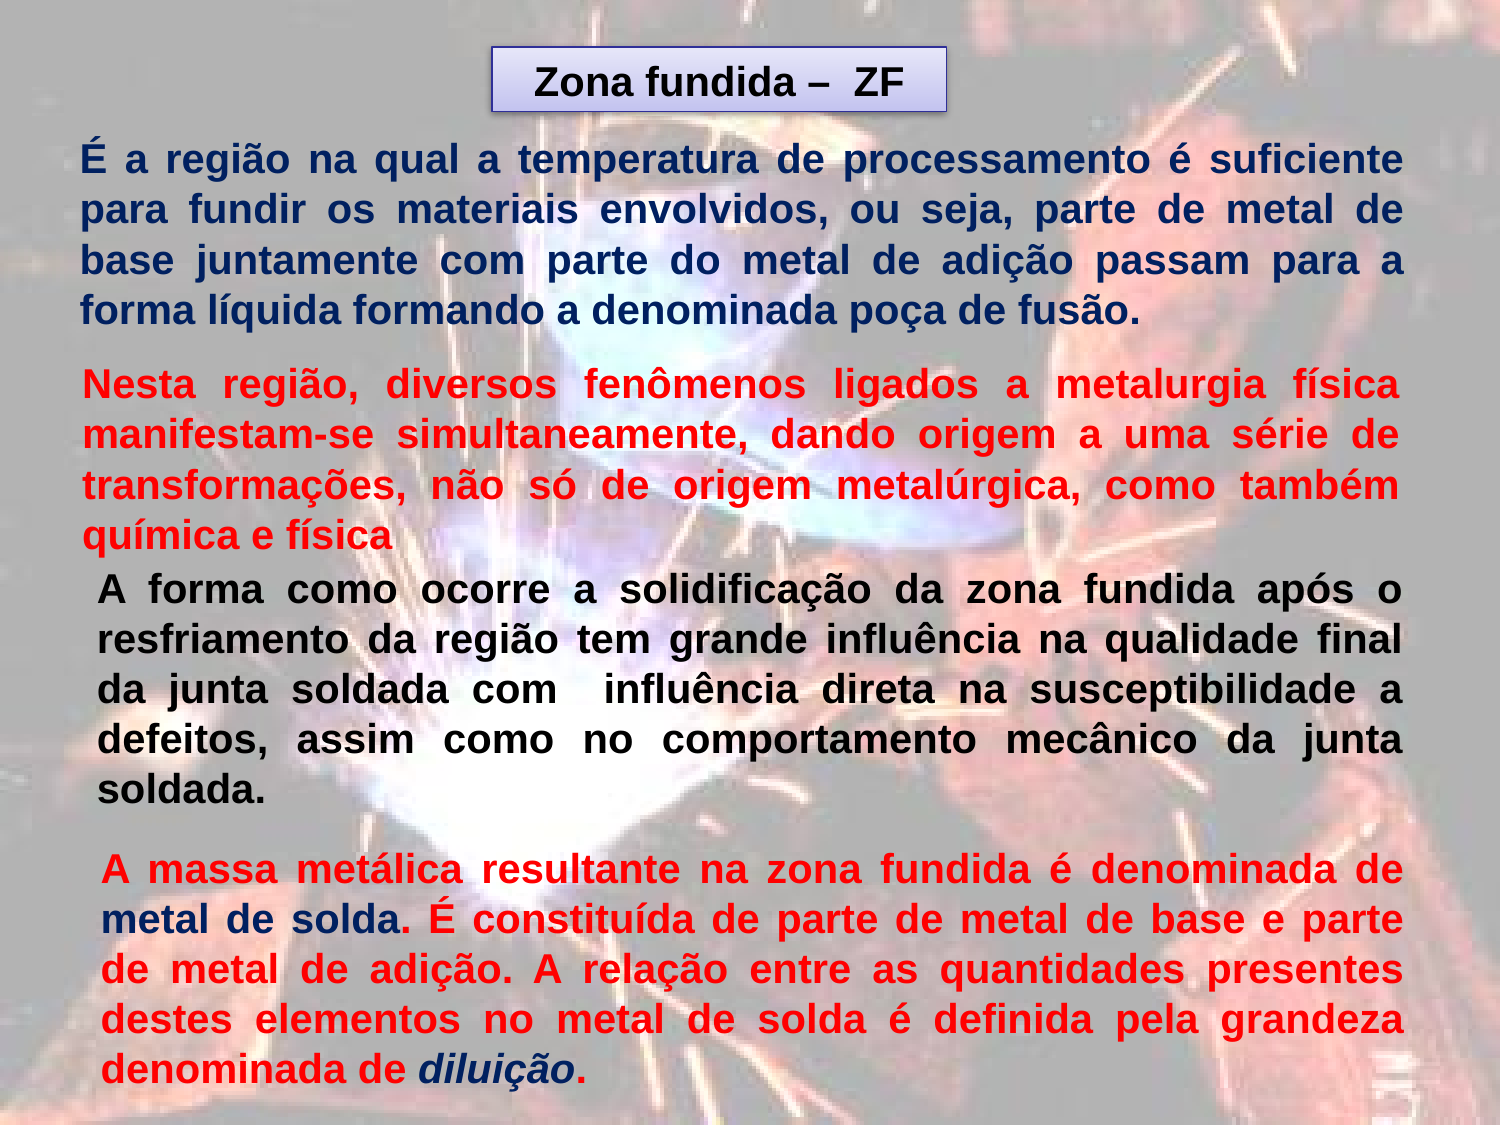

Zona fundida –  ZF
É a região na qual a temperatura de processamento é suficiente para fundir os materiais envolvidos, ou seja, parte de metal de base juntamente com parte do metal de adição passam para a forma líquida formando a denominada poça de fusão.
Nesta região, diversos fenômenos ligados a metalurgia física manifestam-se simultaneamente, dando origem a uma série de transformações, não só de origem metalúrgica, como também química e física
A forma como ocorre a solidificação da zona fundida após o resfriamento da região tem grande influência na qualidade final da junta soldada com  influência direta na susceptibilidade a defeitos, assim como no comportamento mecânico da junta soldada.
A massa metálica resultante na zona fundida é denominada de metal de solda. É constituída de parte de metal de base e parte de metal de adição. A relação entre as quantidades presentes destes elementos no metal de solda é definida pela grandeza denominada de diluição.